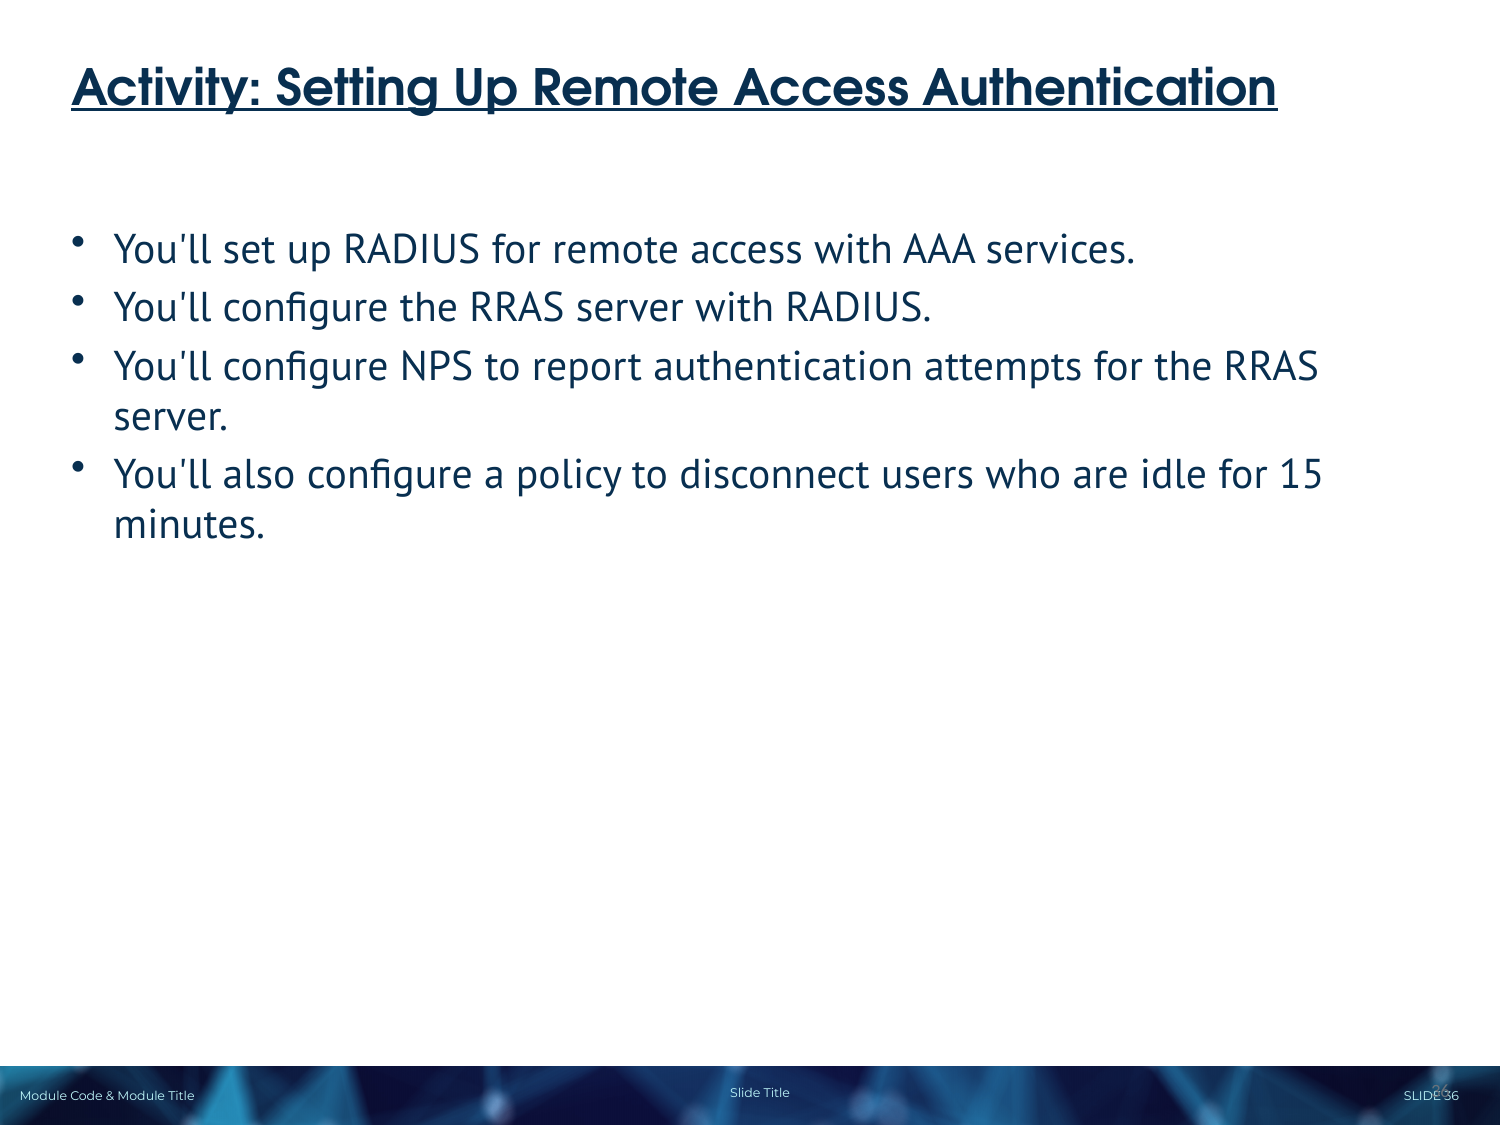

# Activity: Setting Up Remote Access Authentication
You'll set up RADIUS for remote access with AAA services.
You'll configure the RRAS server with RADIUS.
You'll configure NPS to report authentication attempts for the RRAS server.
You'll also configure a policy to disconnect users who are idle for 15 minutes.
36